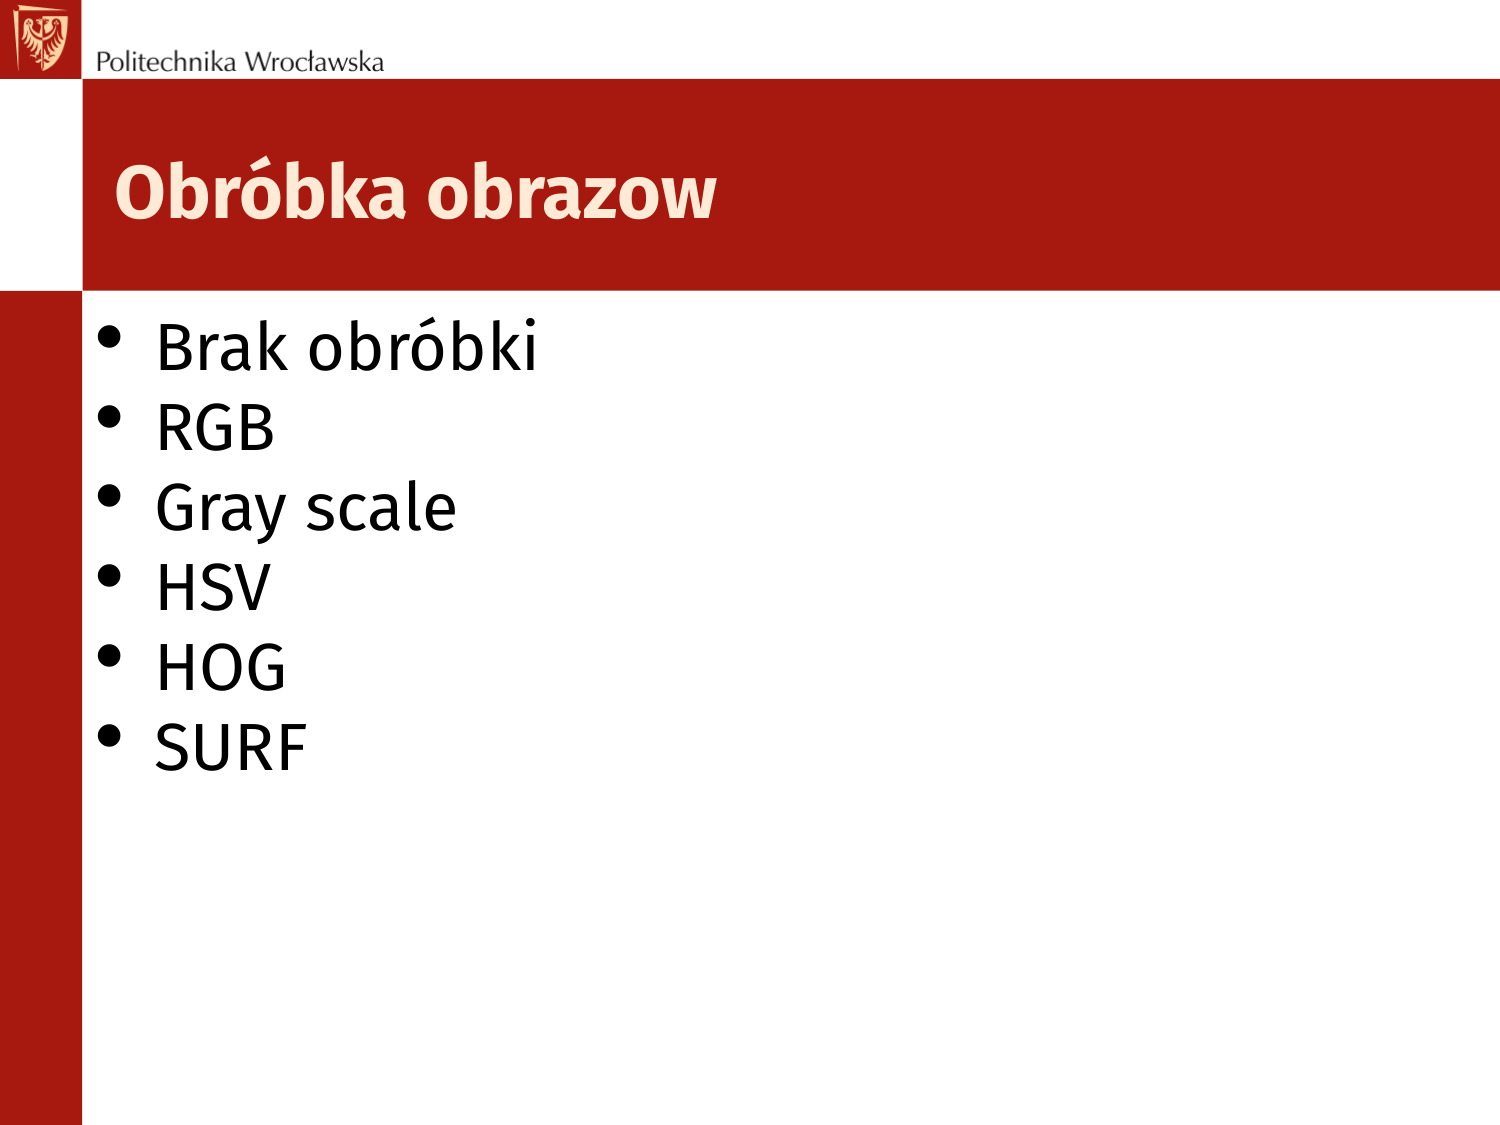

Obróbka obrazow
Brak obróbki
RGB
Gray scale
HSV
HOG
SURF